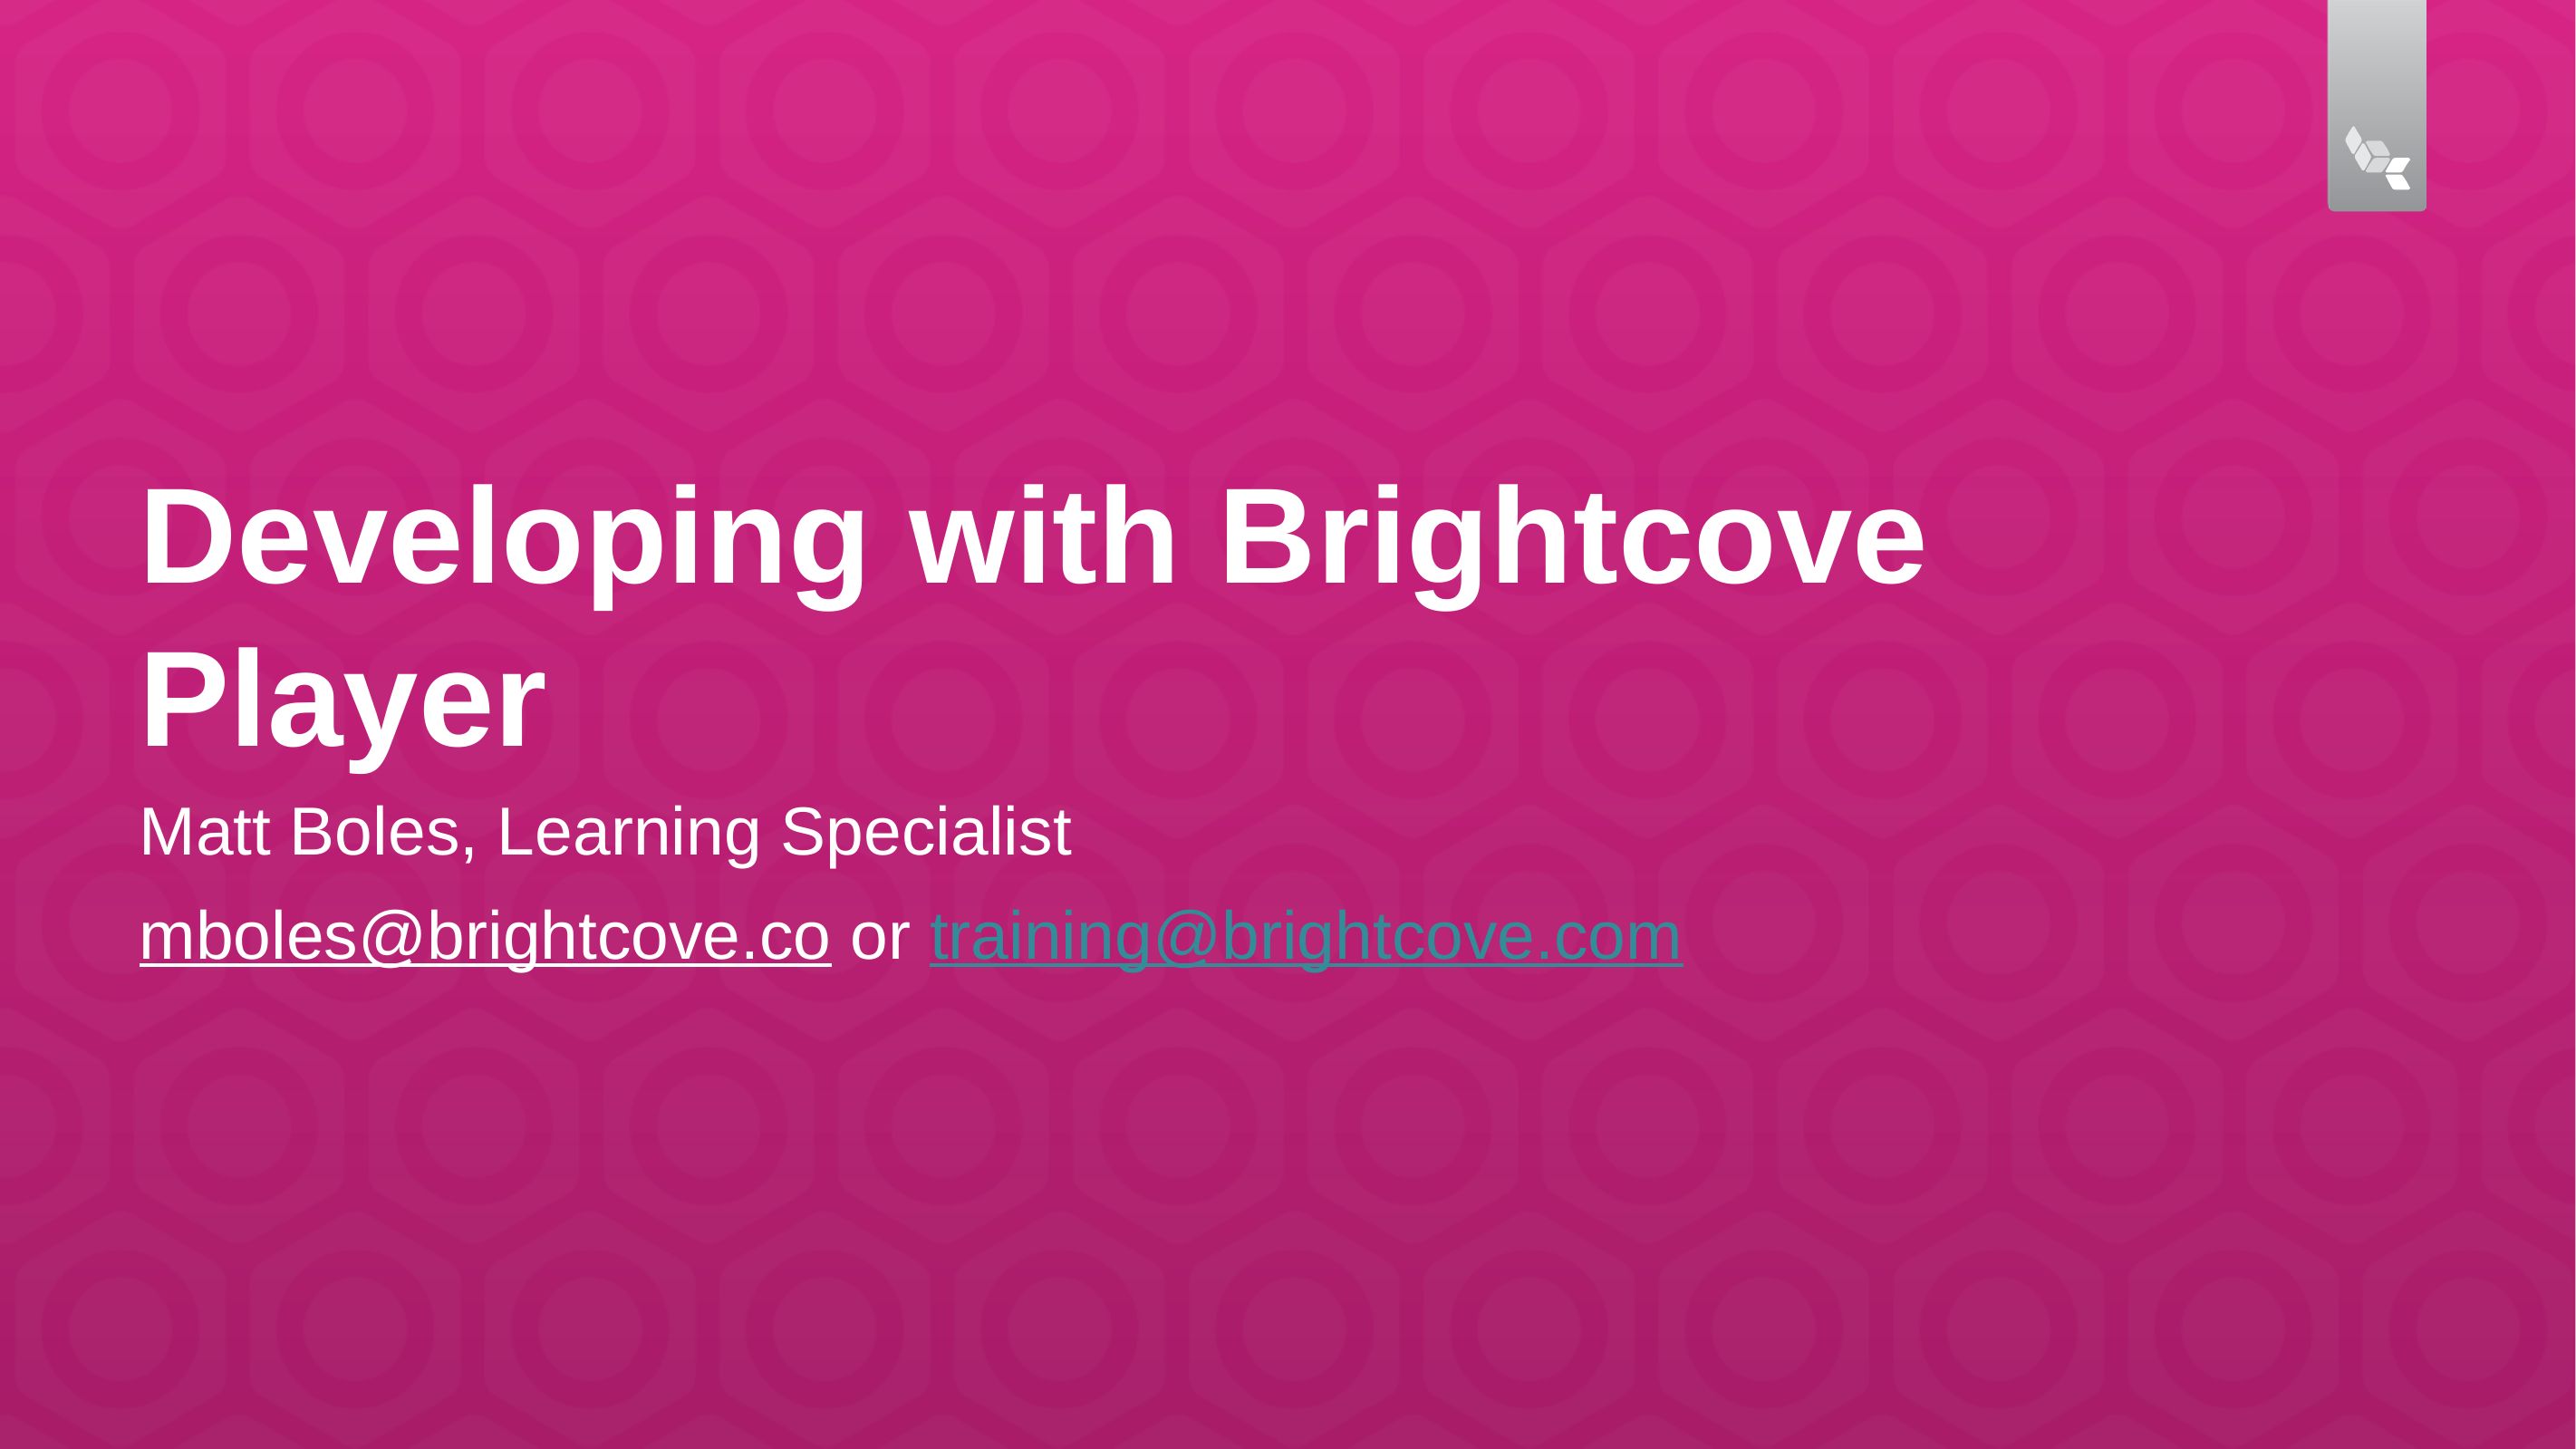

# Developing with Brightcove Player
Matt Boles, Learning Specialist
mboles@brightcove.co or training@brightcove.com